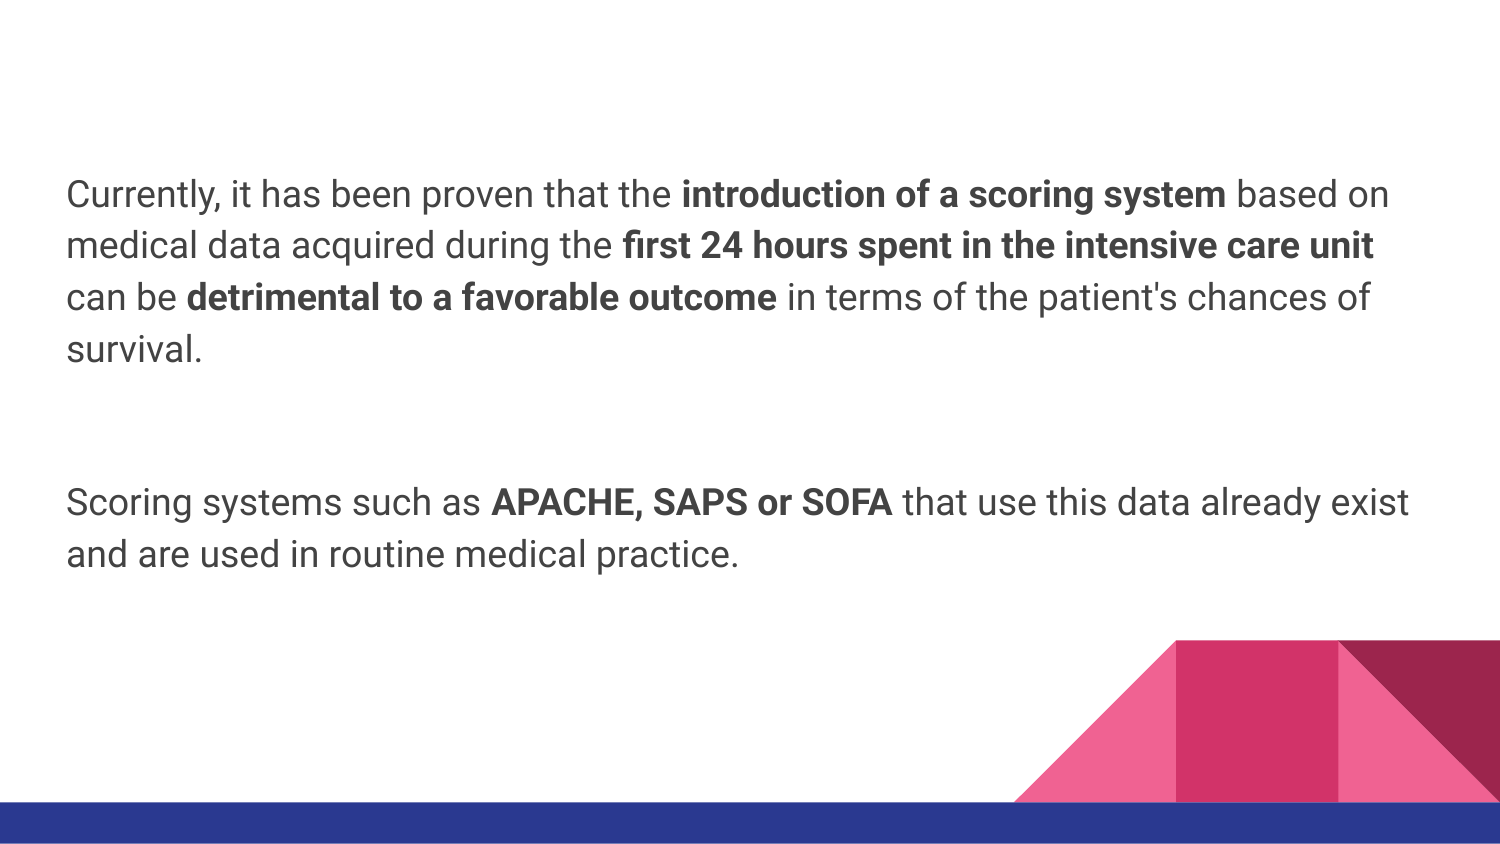

Currently, it has been proven that the introduction of a scoring system based on medical data acquired during the first 24 hours spent in the intensive care unit can be detrimental to a favorable outcome in terms of the patient's chances of survival.

Scoring systems such as APACHE, SAPS or SOFA that use this data already exist and are used in routine medical practice.